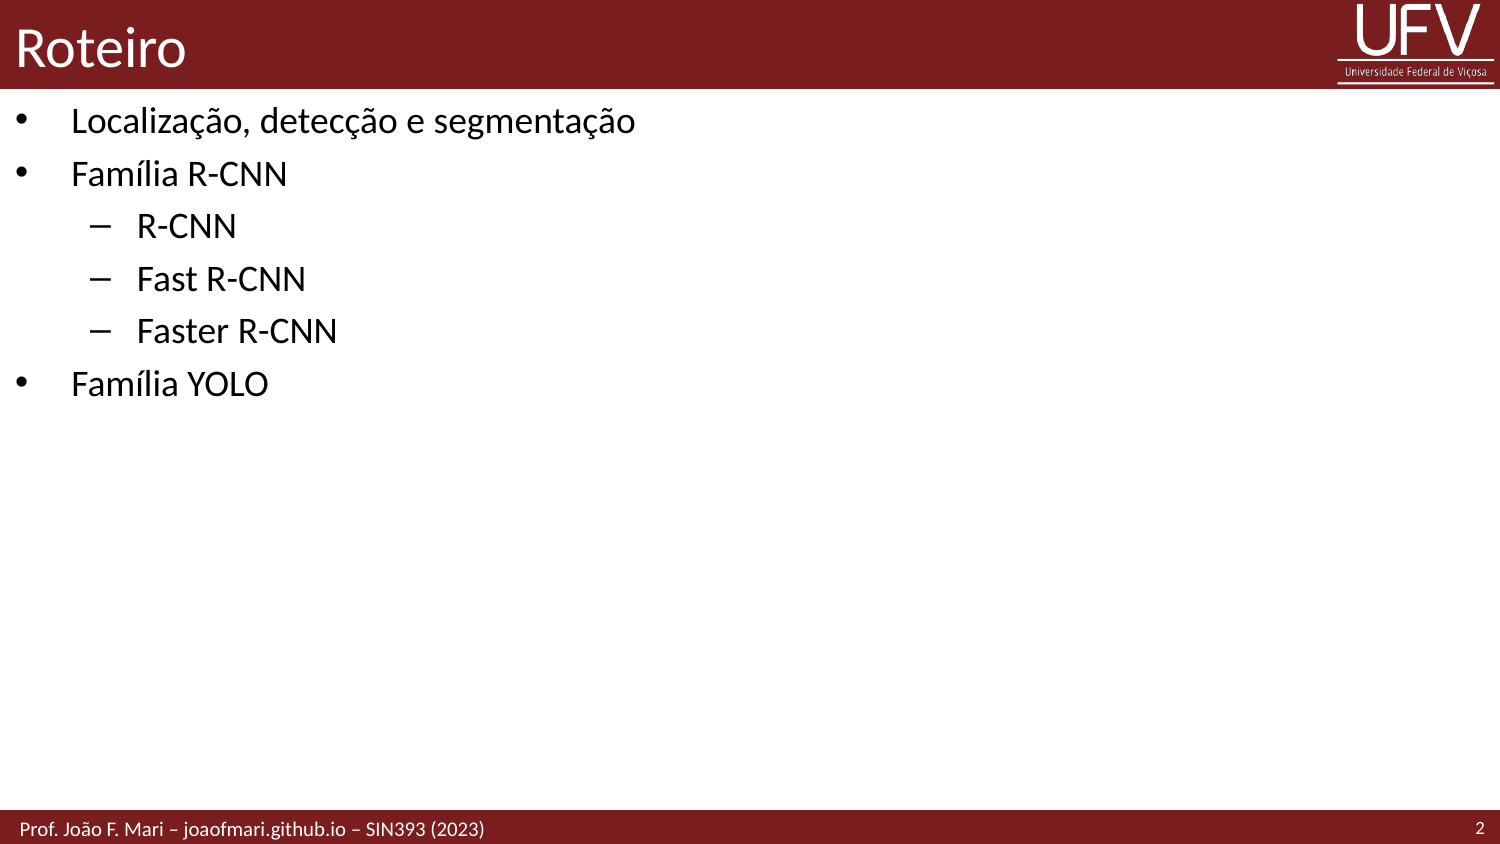

# Roteiro
Localização, detecção e segmentação
Família R-CNN
R-CNN
Fast R-CNN
Faster R-CNN
Família YOLO
2
 Prof. João F. Mari – joaofmari.github.io – SIN393 (2023)